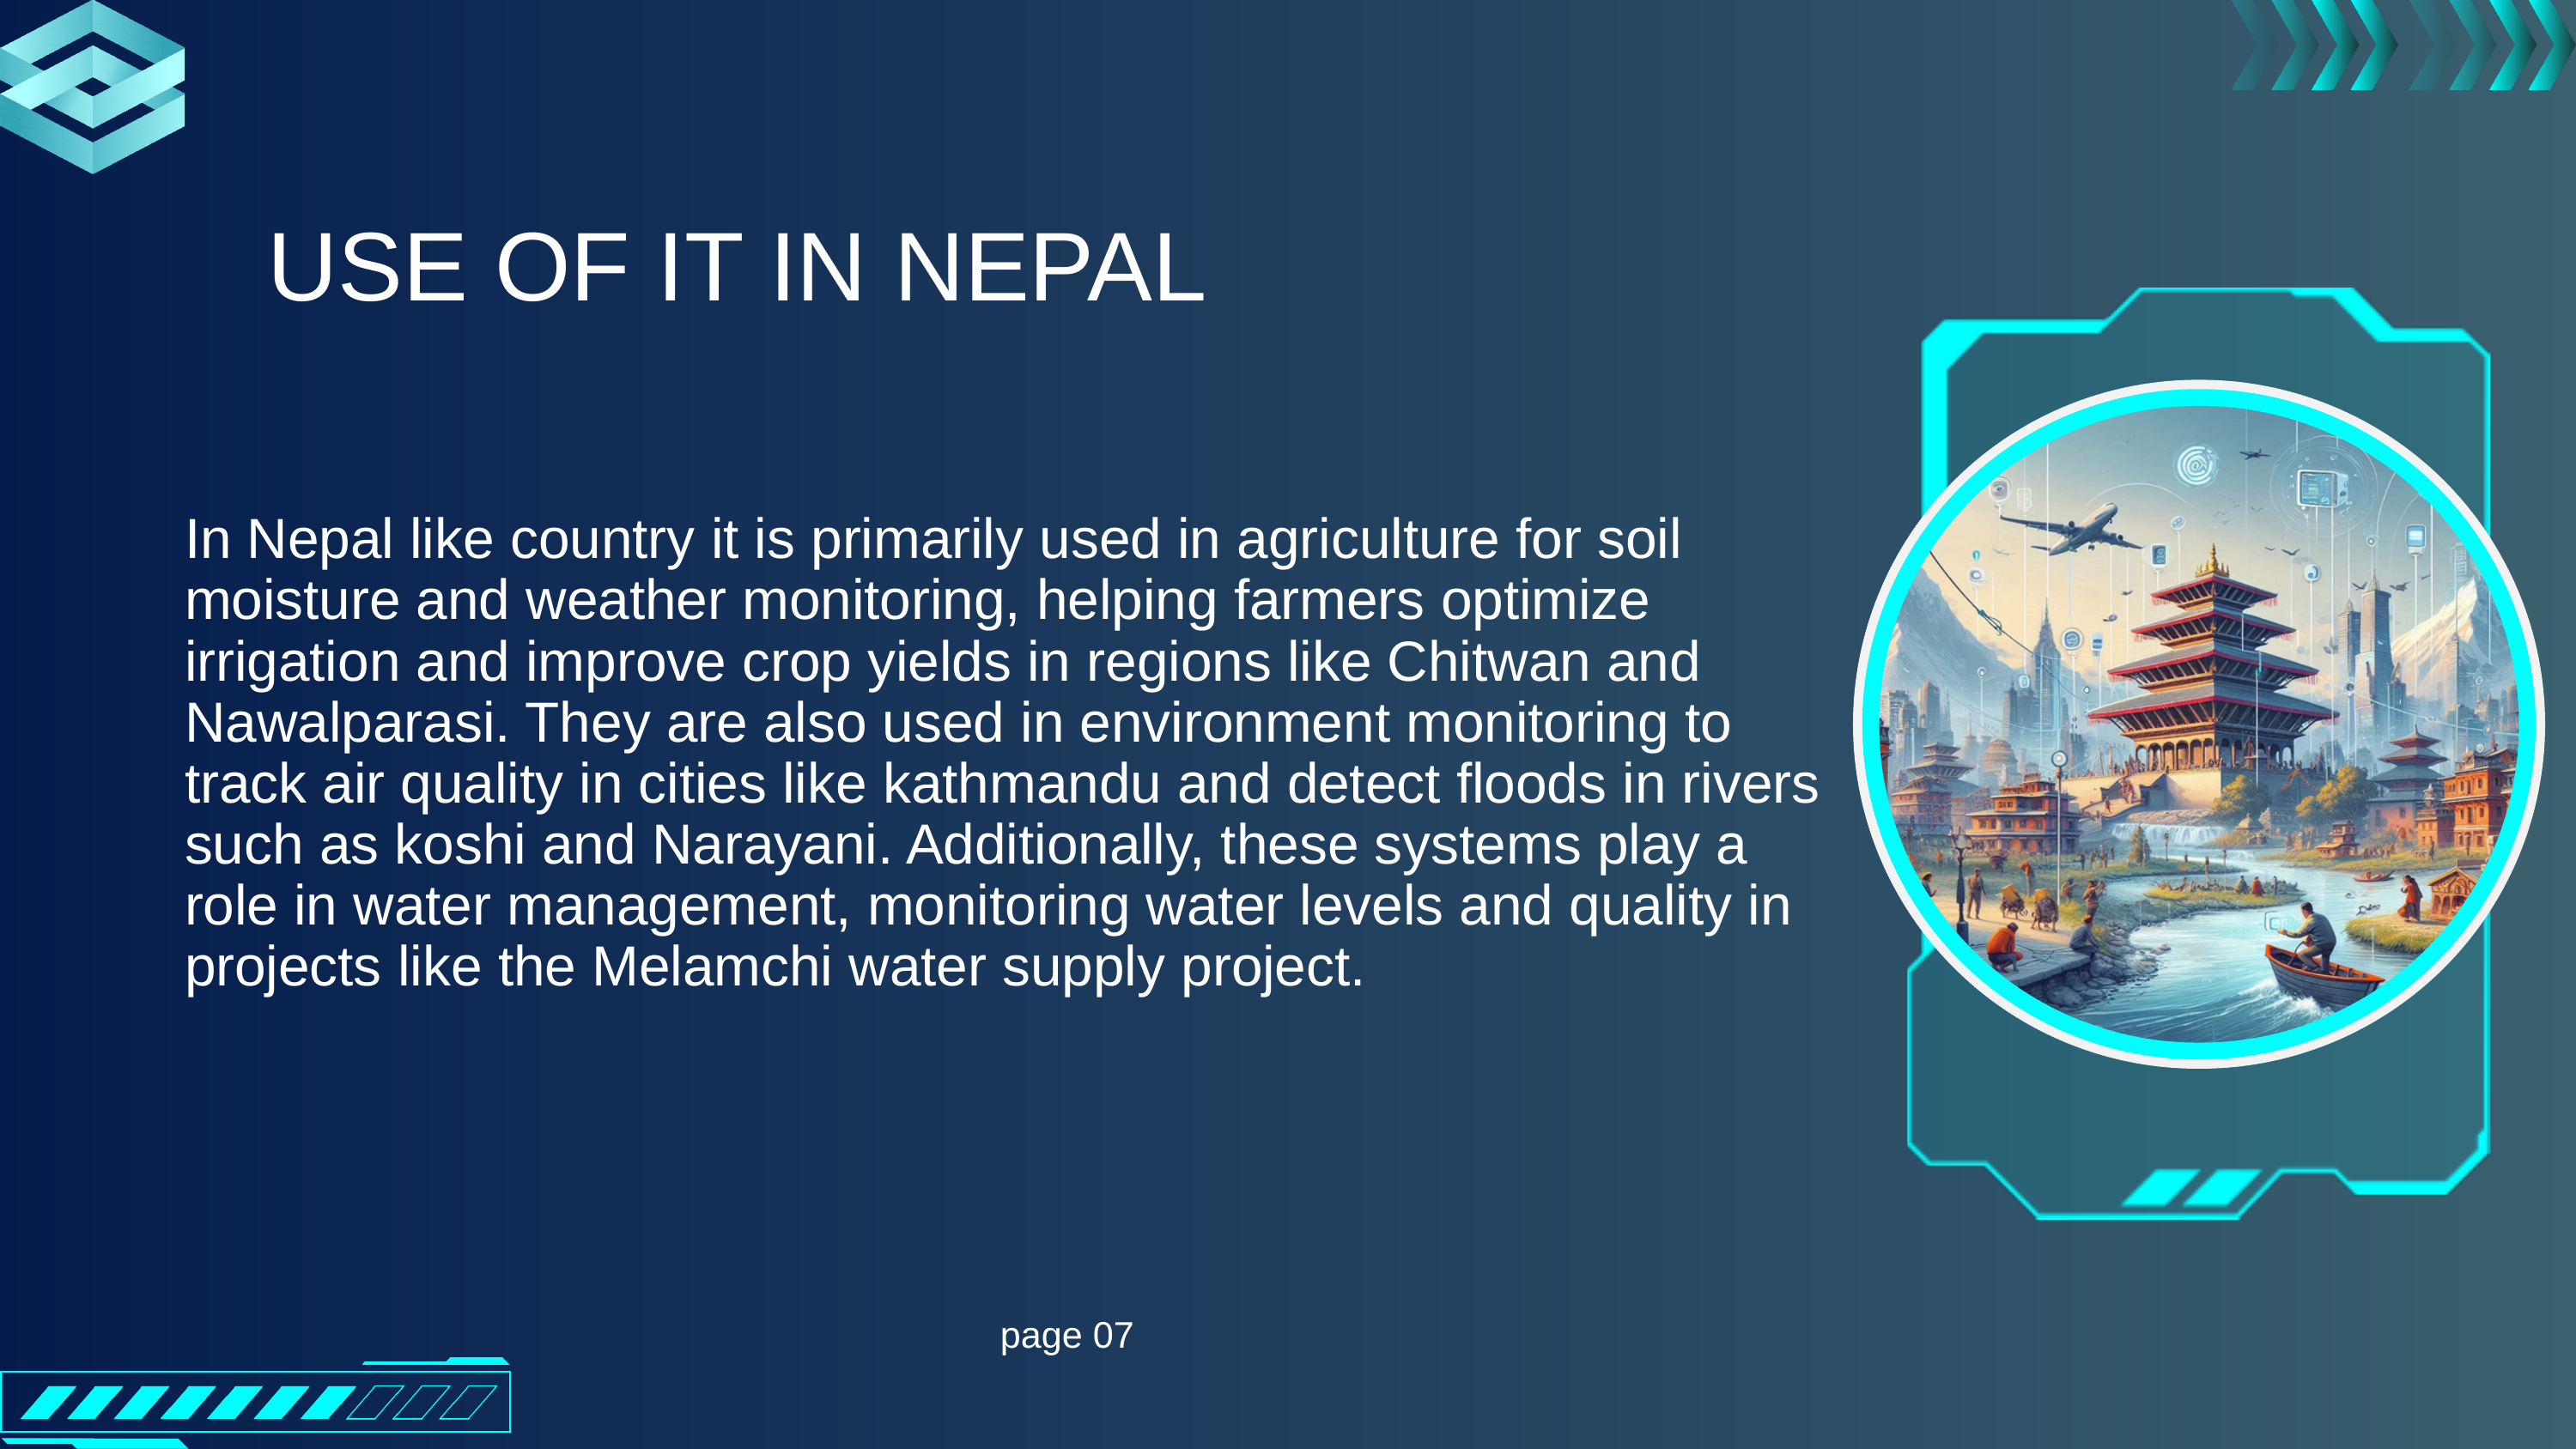

USE OF IT IN NEPAL

In Nepal like country it is primarily used in agriculture for soil moisture and weather monitoring, helping farmers optimize irrigation and improve crop yields in regions like Chitwan and Nawalparasi. They are also used in environment monitoring to track air quality in cities like kathmandu and detect floods in rivers such as koshi and Narayani. Additionally, these systems play a role in water management, monitoring water levels and quality in projects like the Melamchi water supply project.
page 07